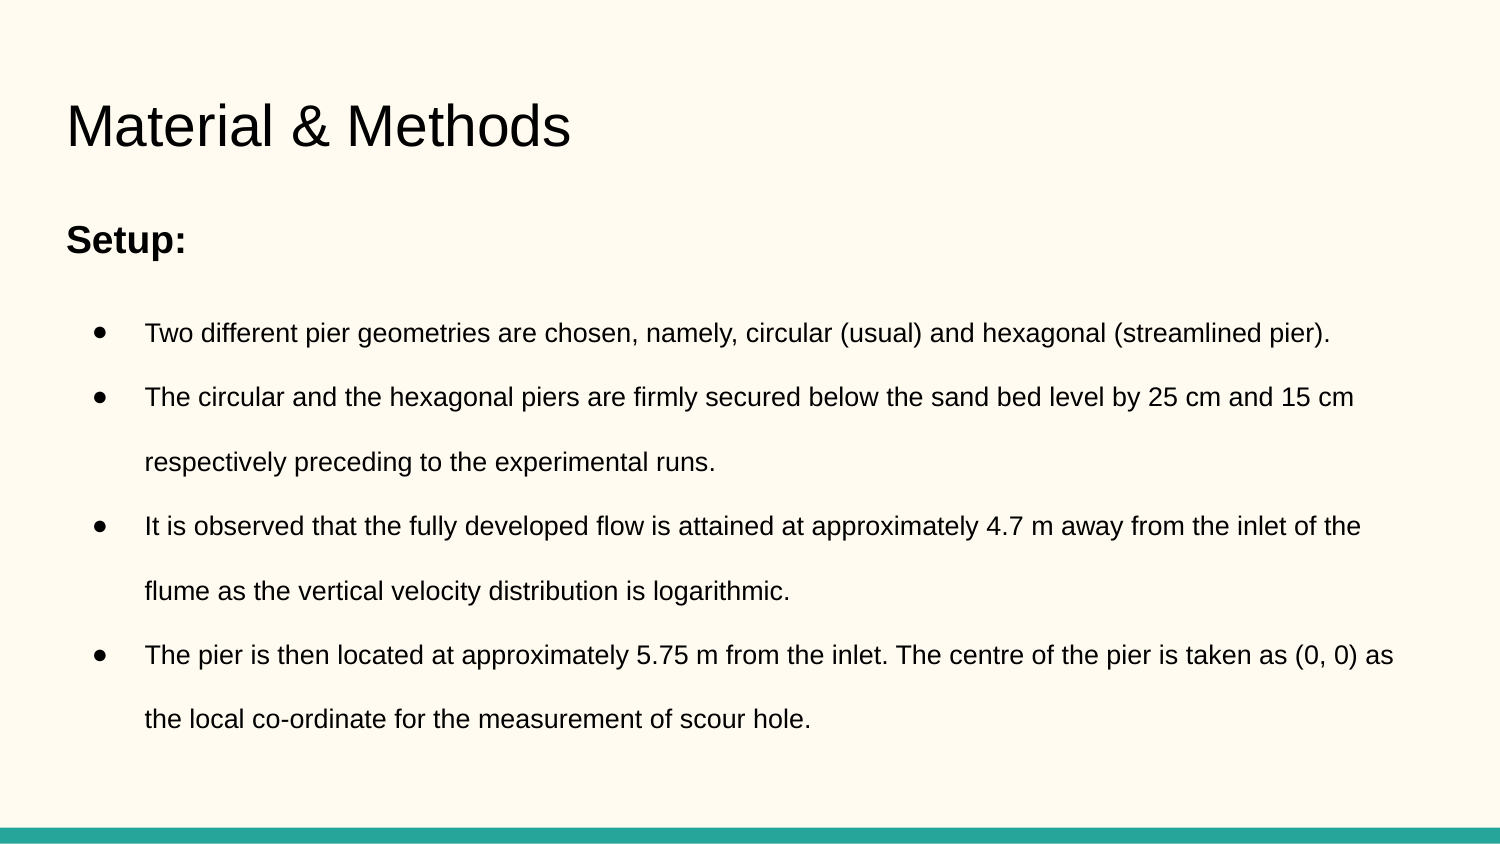

# Material & Methods
Setup:
Two different pier geometries are chosen, namely, circular (usual) and hexagonal (streamlined pier).
The circular and the hexagonal piers are ﬁrmly secured below the sand bed level by 25 cm and 15 cm respectively preceding to the experimental runs.
It is observed that the fully developed ﬂow is attained at approximately 4.7 m away from the inlet of the ﬂume as the vertical velocity distribution is logarithmic.
The pier is then located at approximately 5.75 m from the inlet. The centre of the pier is taken as (0, 0) as the local co-ordinate for the measurement of scour hole.